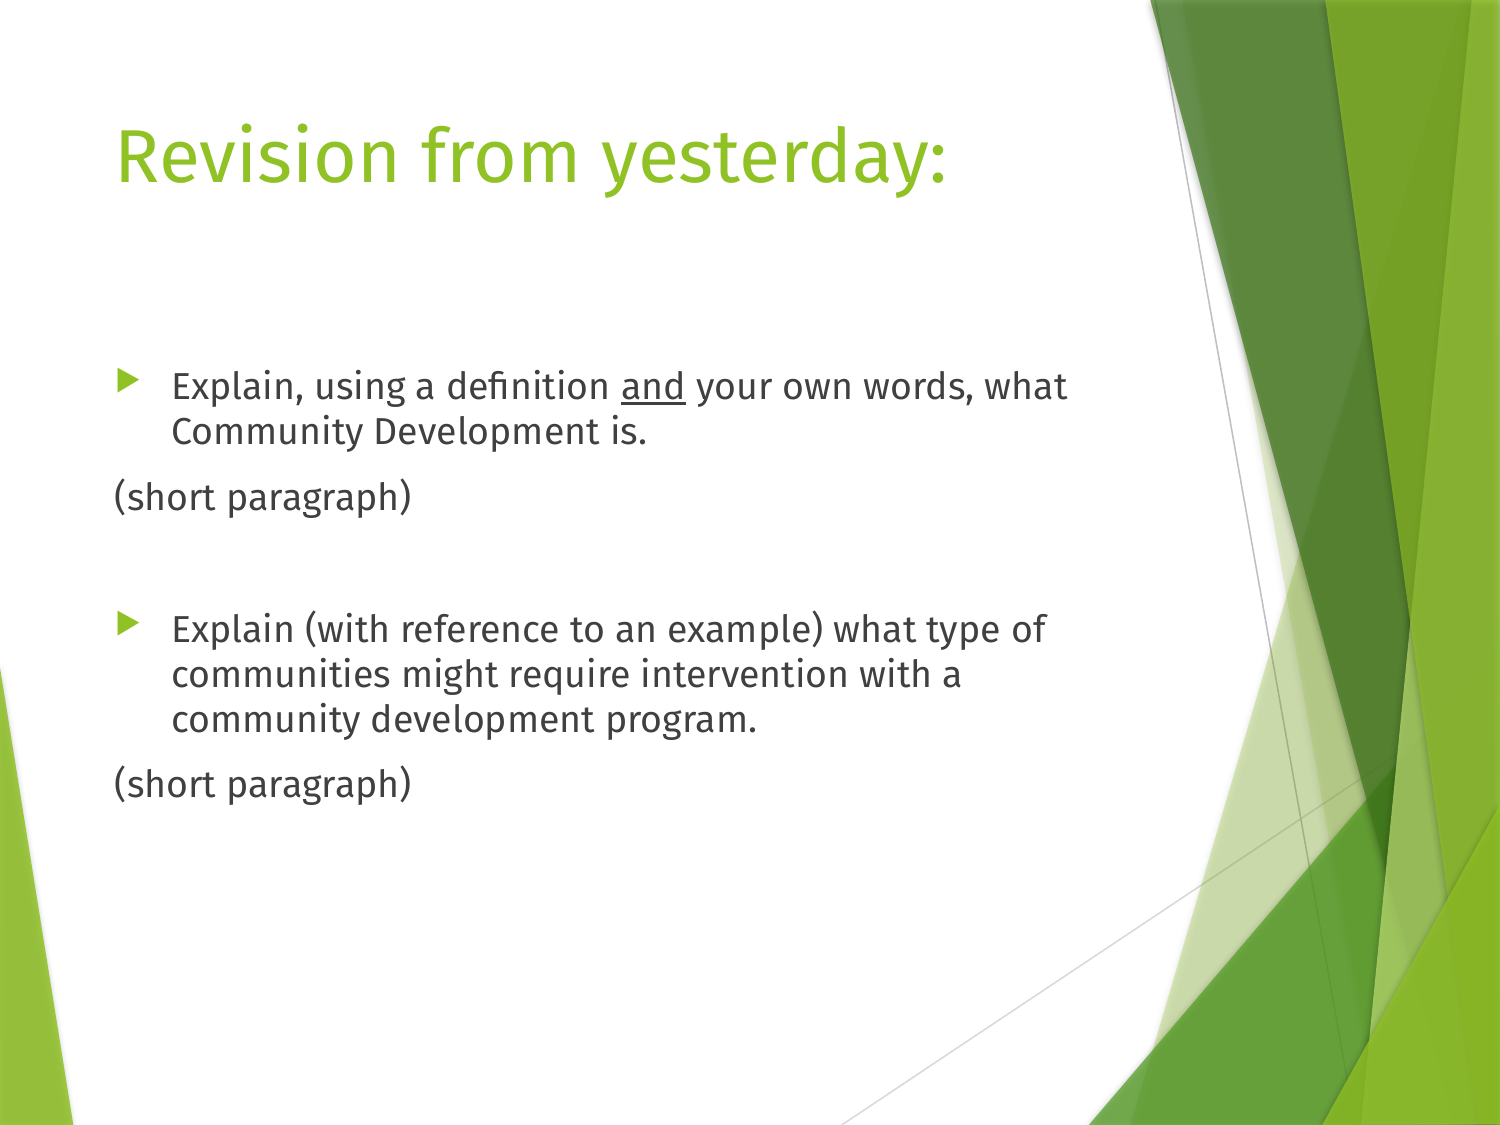

# Revision from yesterday:
Explain, using a definition and your own words, what Community Development is.
(short paragraph)

Explain (with reference to an example) what type of communities might require intervention with a community development program.
(short paragraph)